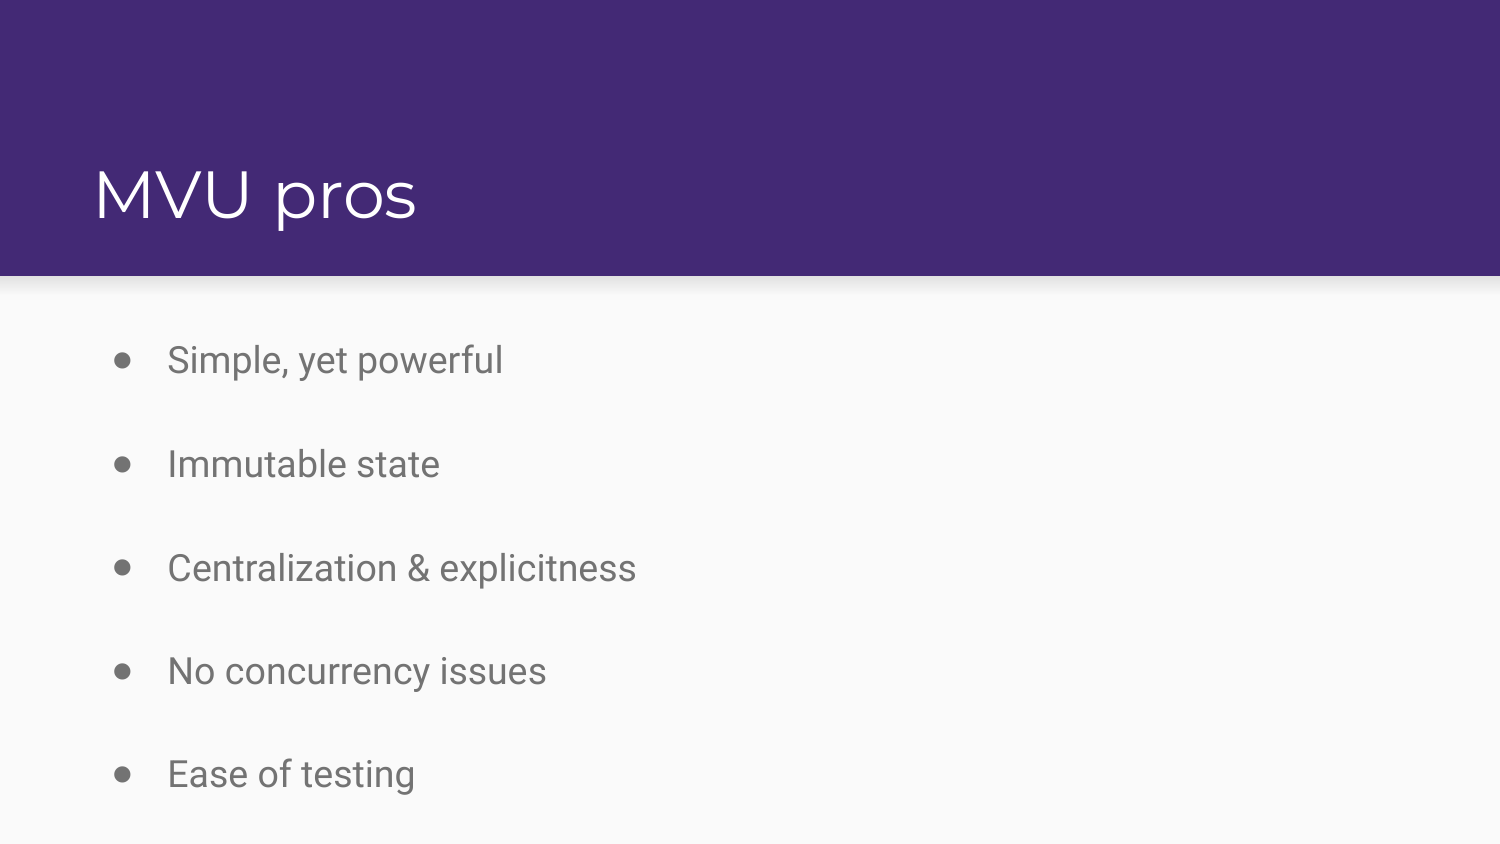

# MVU pros
Simple, yet powerful

Immutable state

Centralization & explicitness

No concurrency issues

Ease of testing